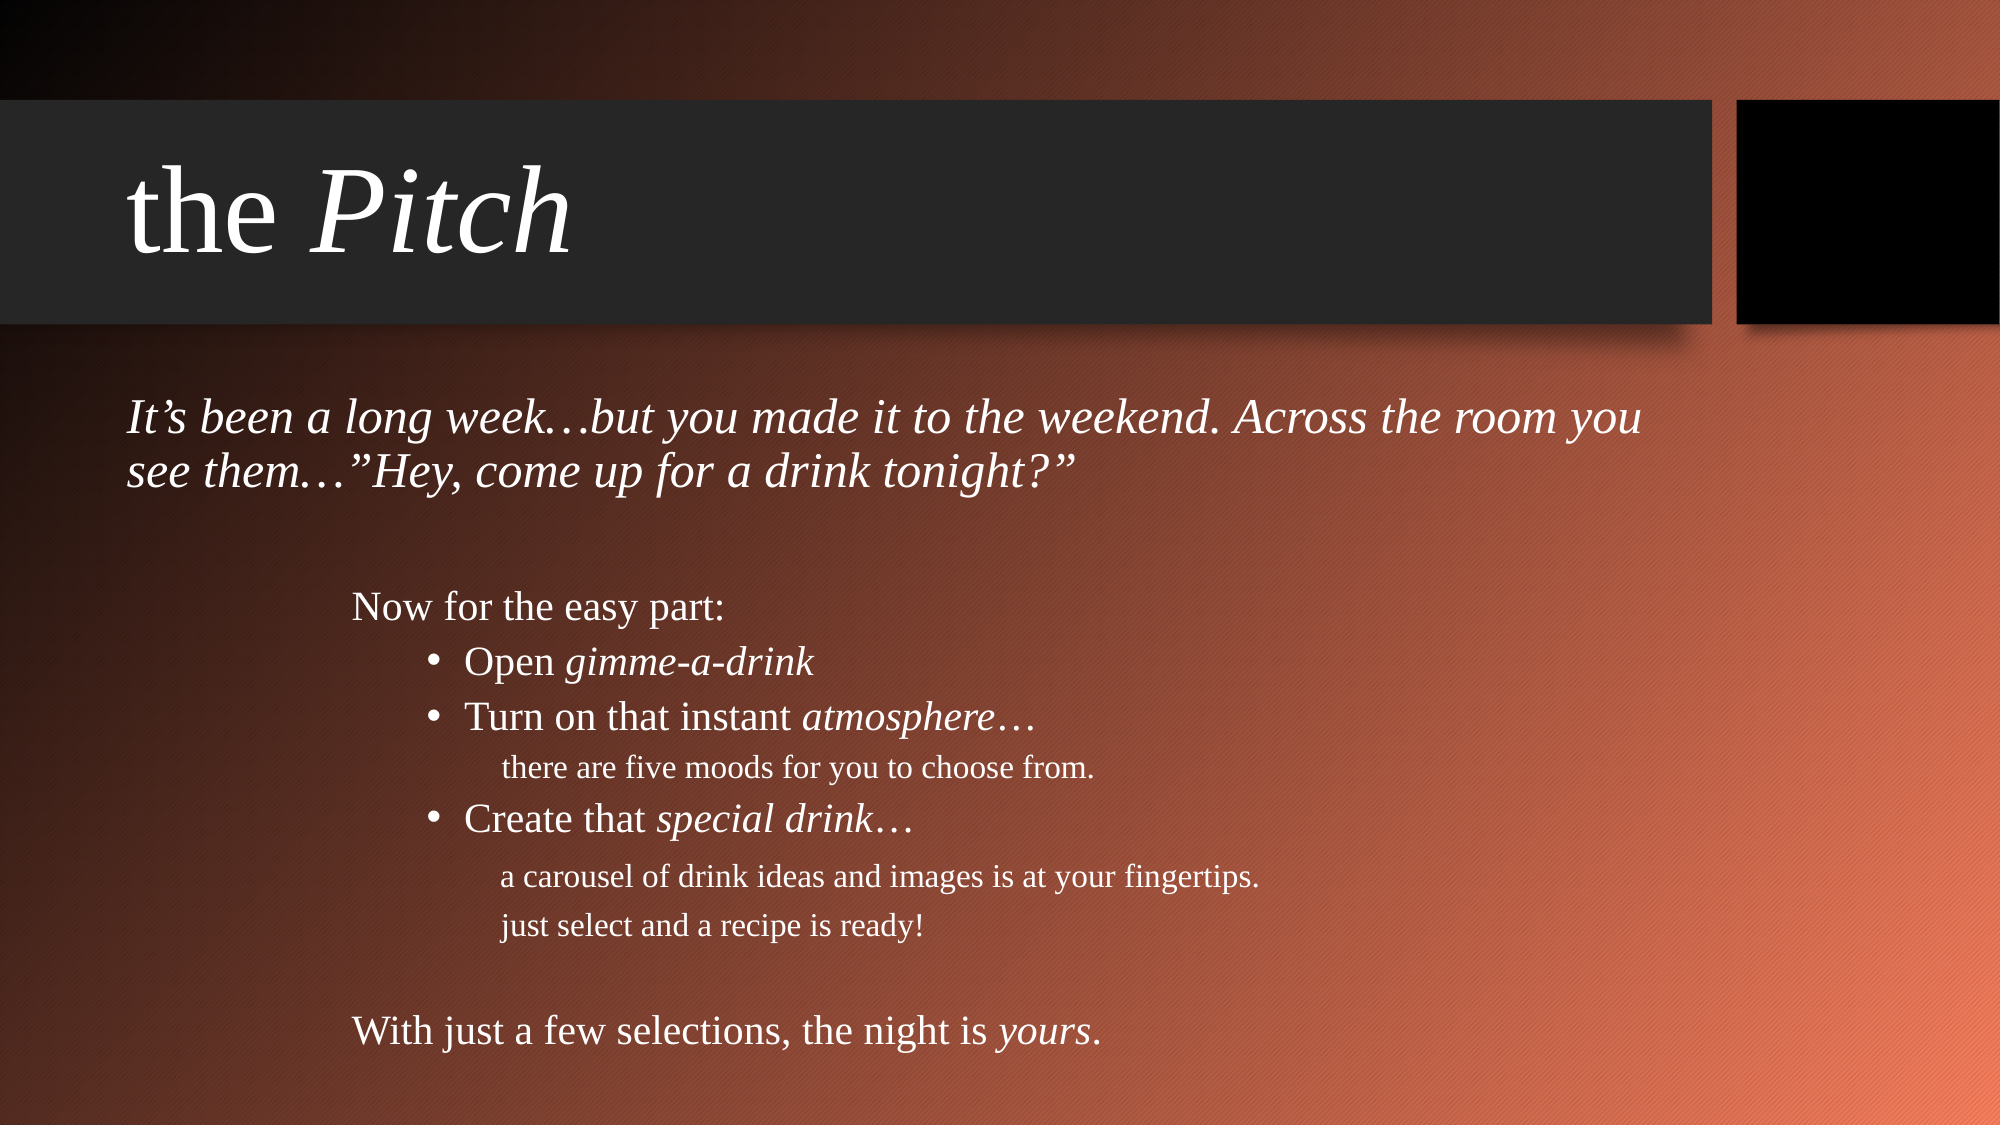

# the Pitch
It’s been a long week…but you made it to the weekend. Across the room you see them…”Hey, come up for a drink tonight?”

Now for the easy part:
Open gimme-a-drink
Turn on that instant atmosphere…
there are five moods for you to choose from.
Create that special drink…
       a carousel of drink ideas and images is at your fingertips.
         just select and a recipe is ready!

With just a few selections, the night is yours.